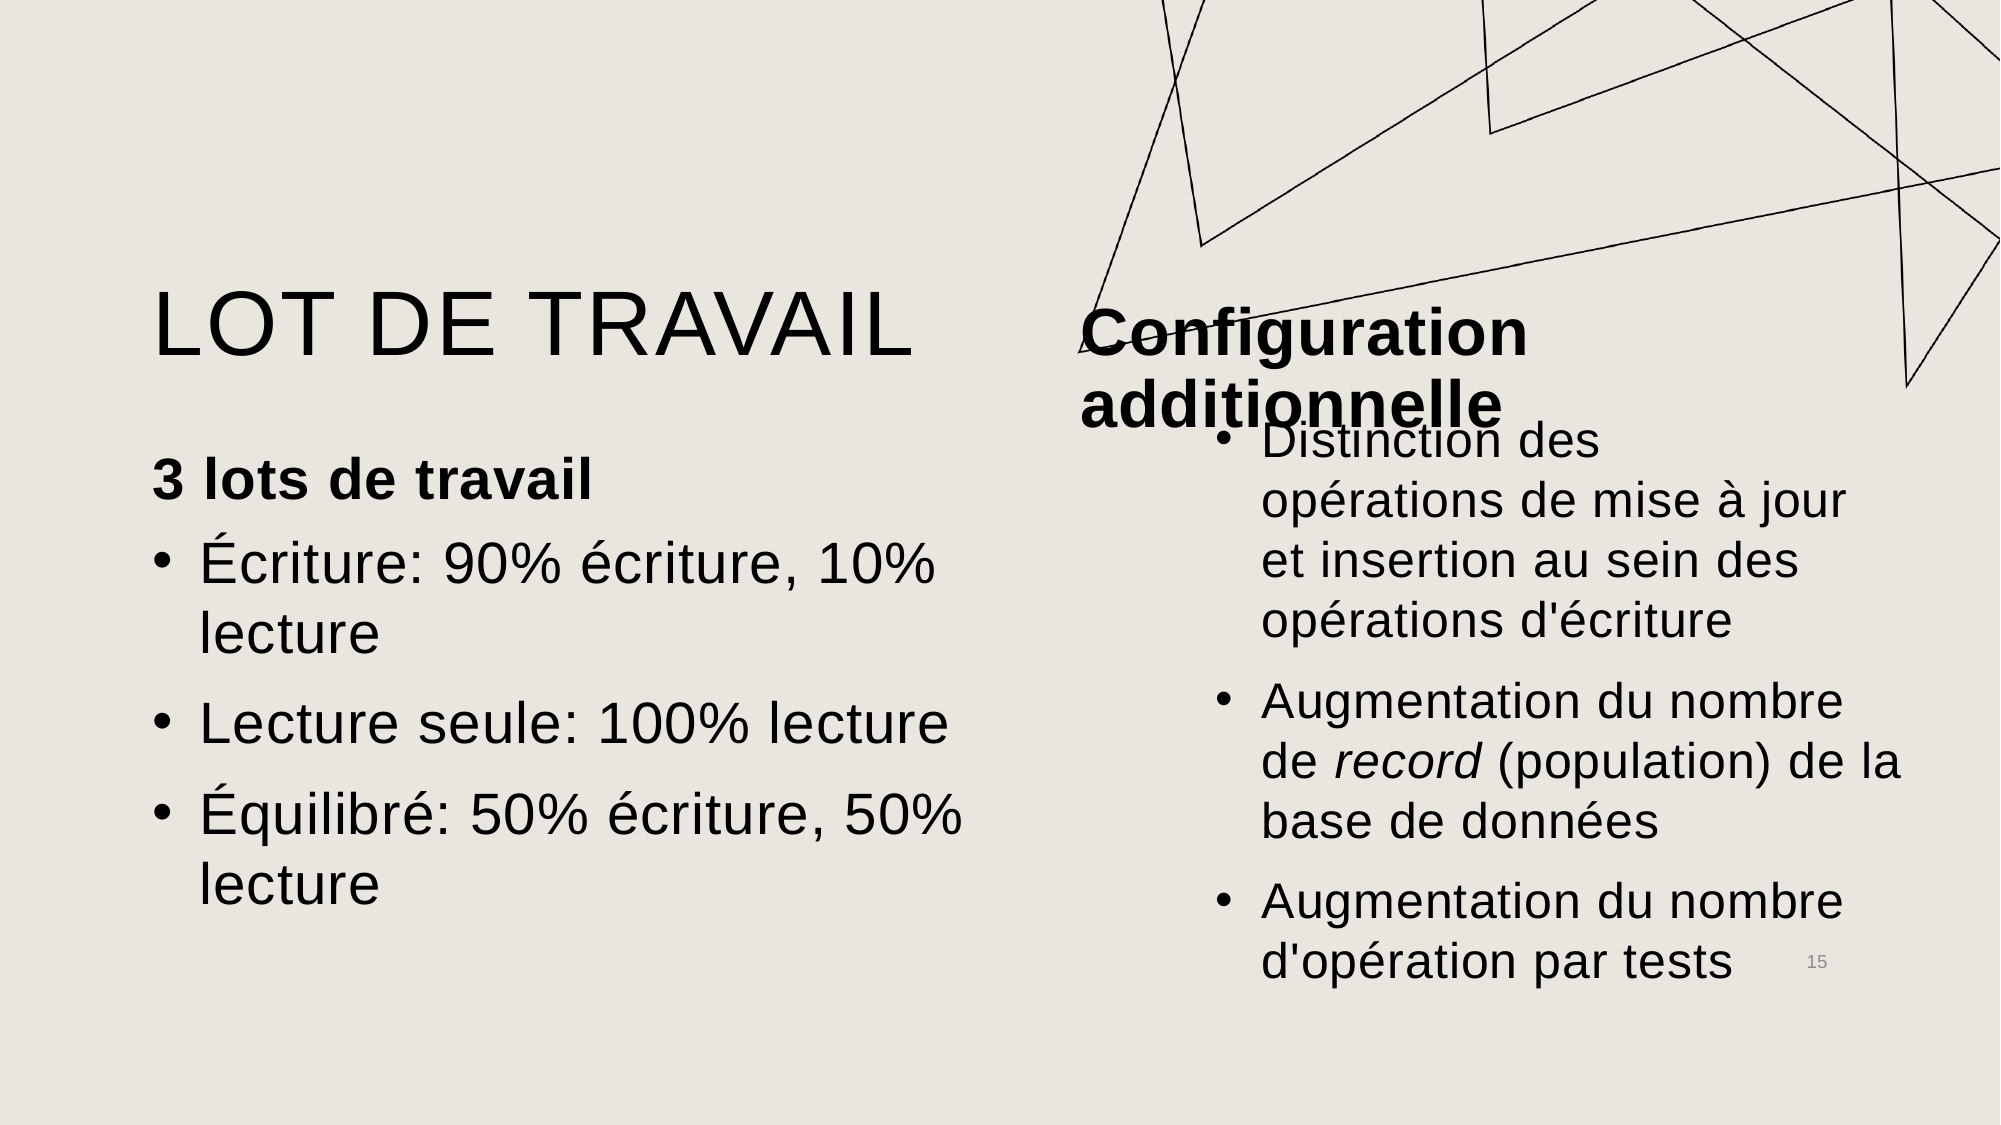

# Lot de travail
Configuration additionnelle
Distinction des opérations de mise à jour et insertion au sein des opérations d'écriture
Augmentation du nombre de record (population) de la base de données
Augmentation du nombre d'opération par tests

3 lots de travail
Écriture: 90% écriture, 10% lecture
Lecture seule: 100% lecture
Équilibré: 50% écriture, 50% lecture
15